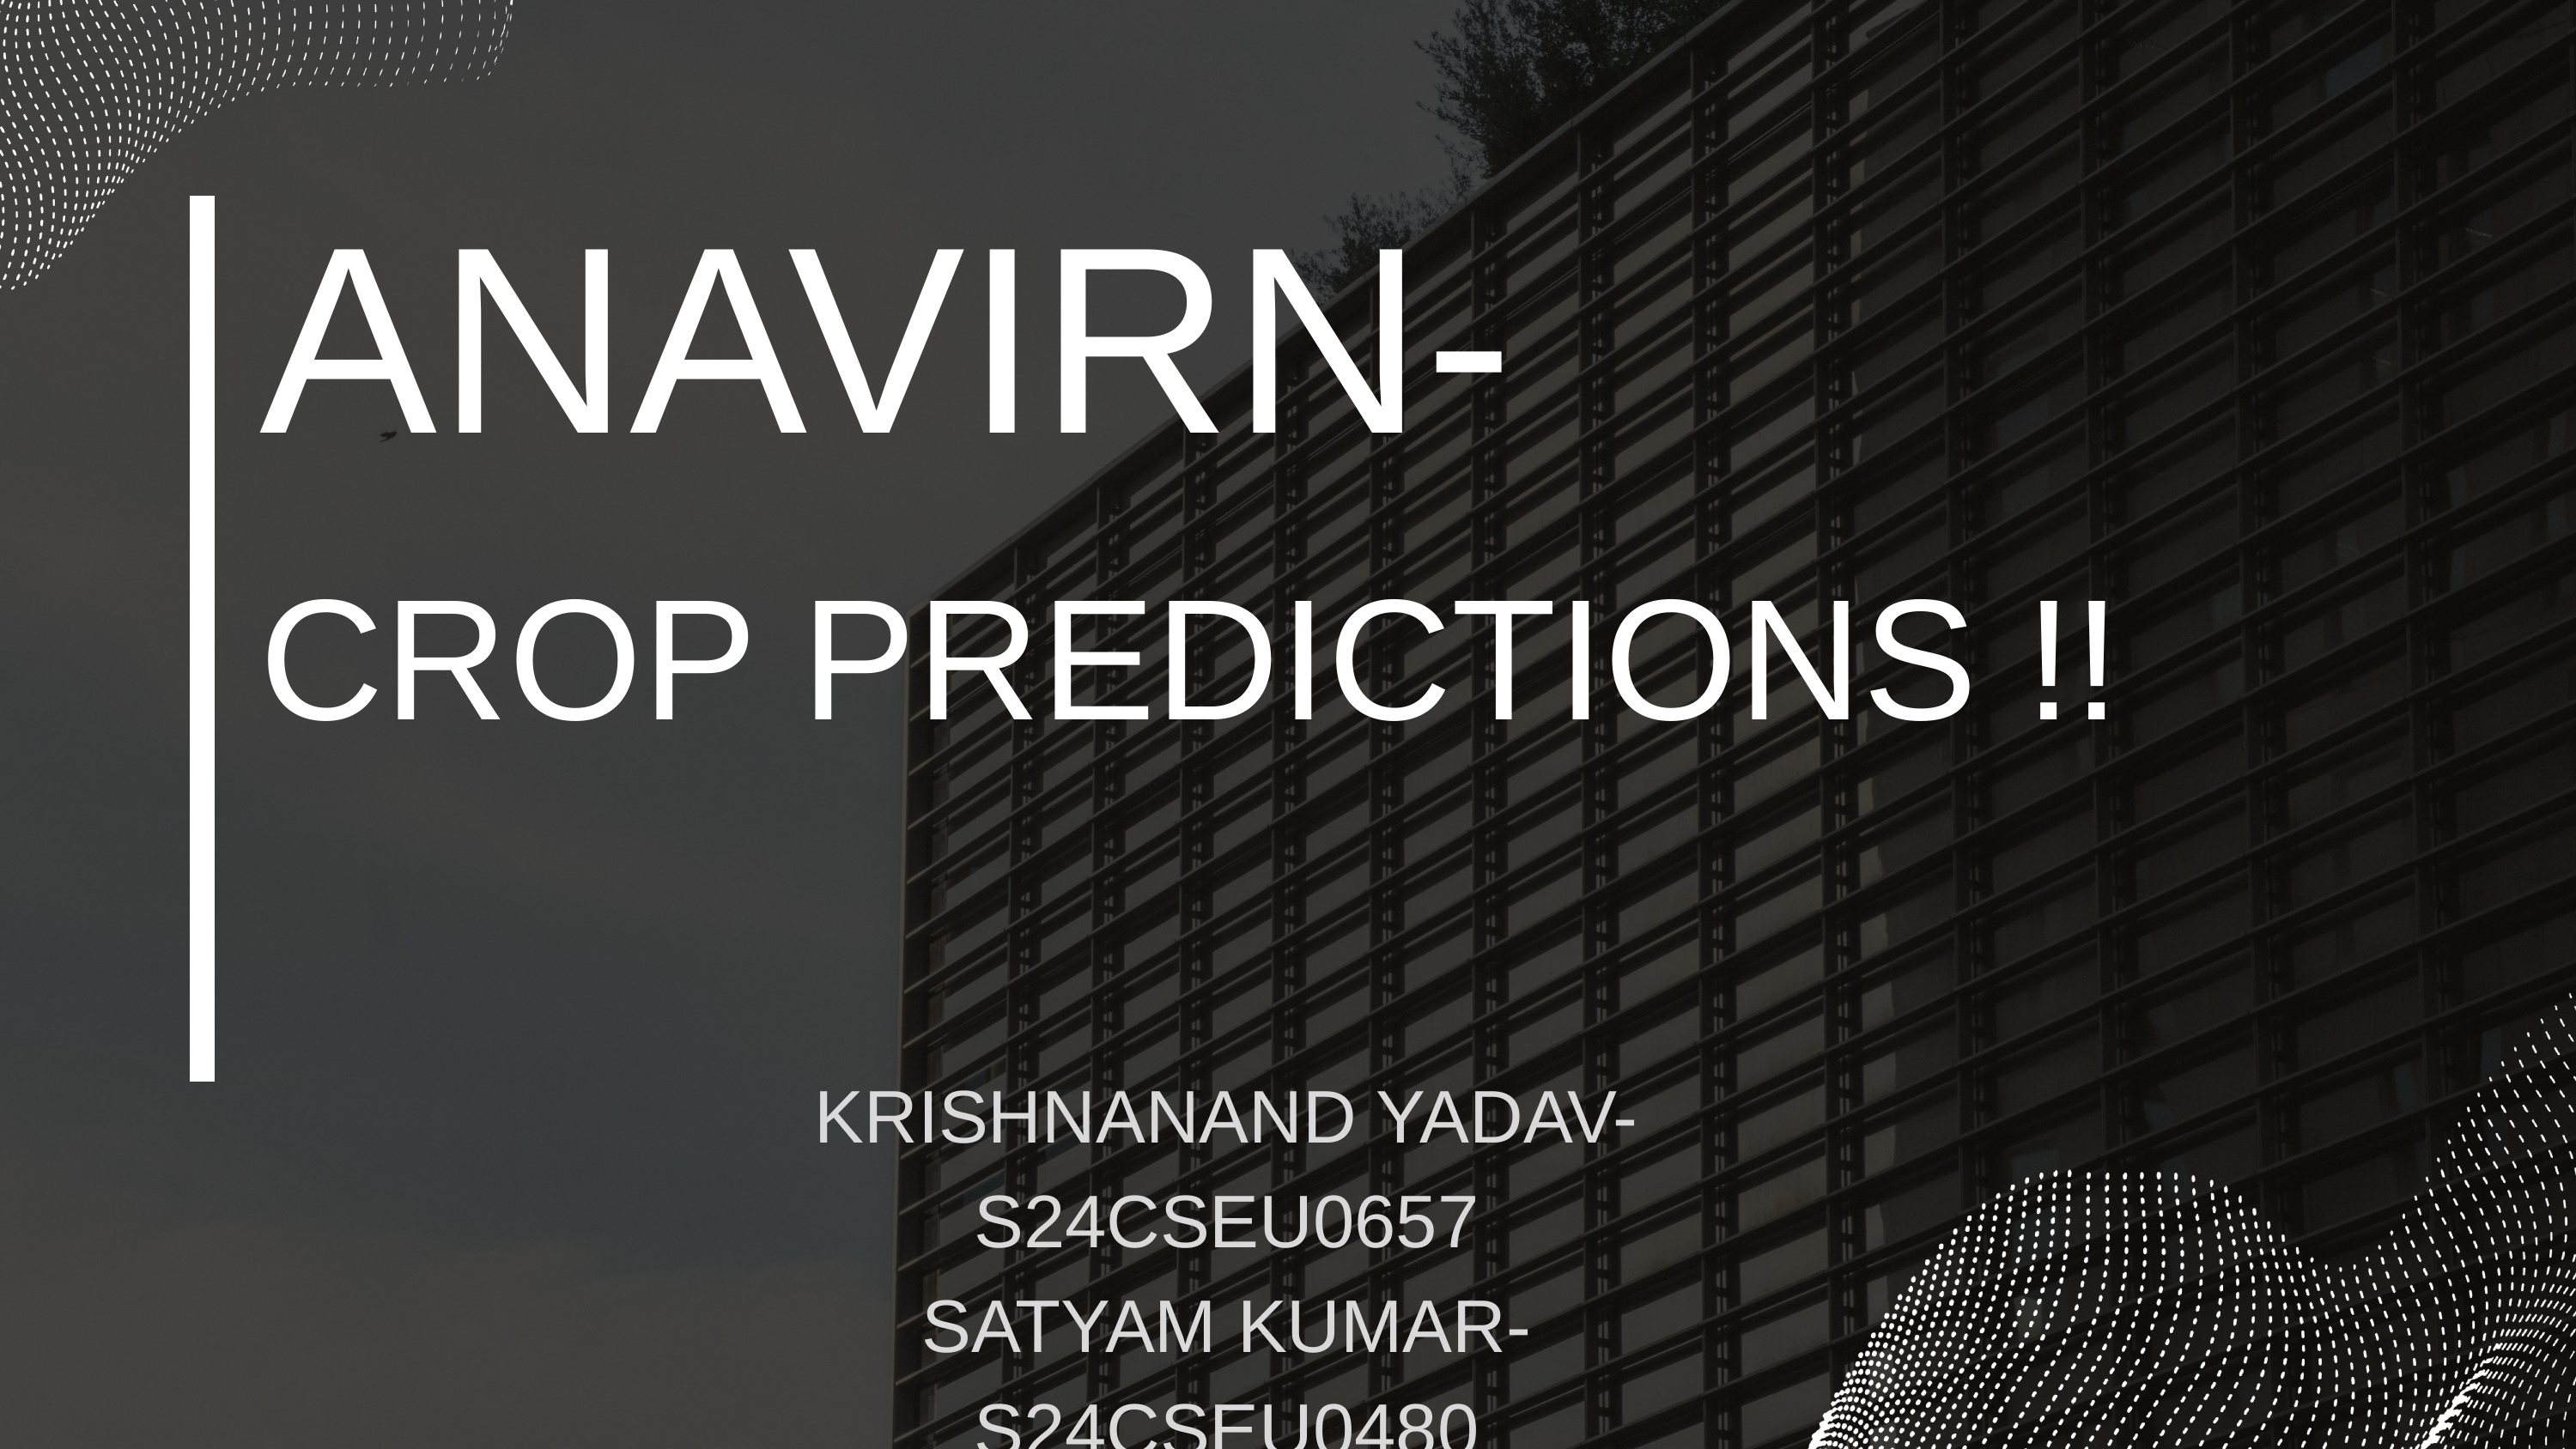

ANAVIRN-

CROP PREDICTIONS !!

KRISHNANAND YADAV-S24CSEU0657
SATYAM KUMAR-S24CSEU0480
ANJALI SINGH-S24CSEU0359